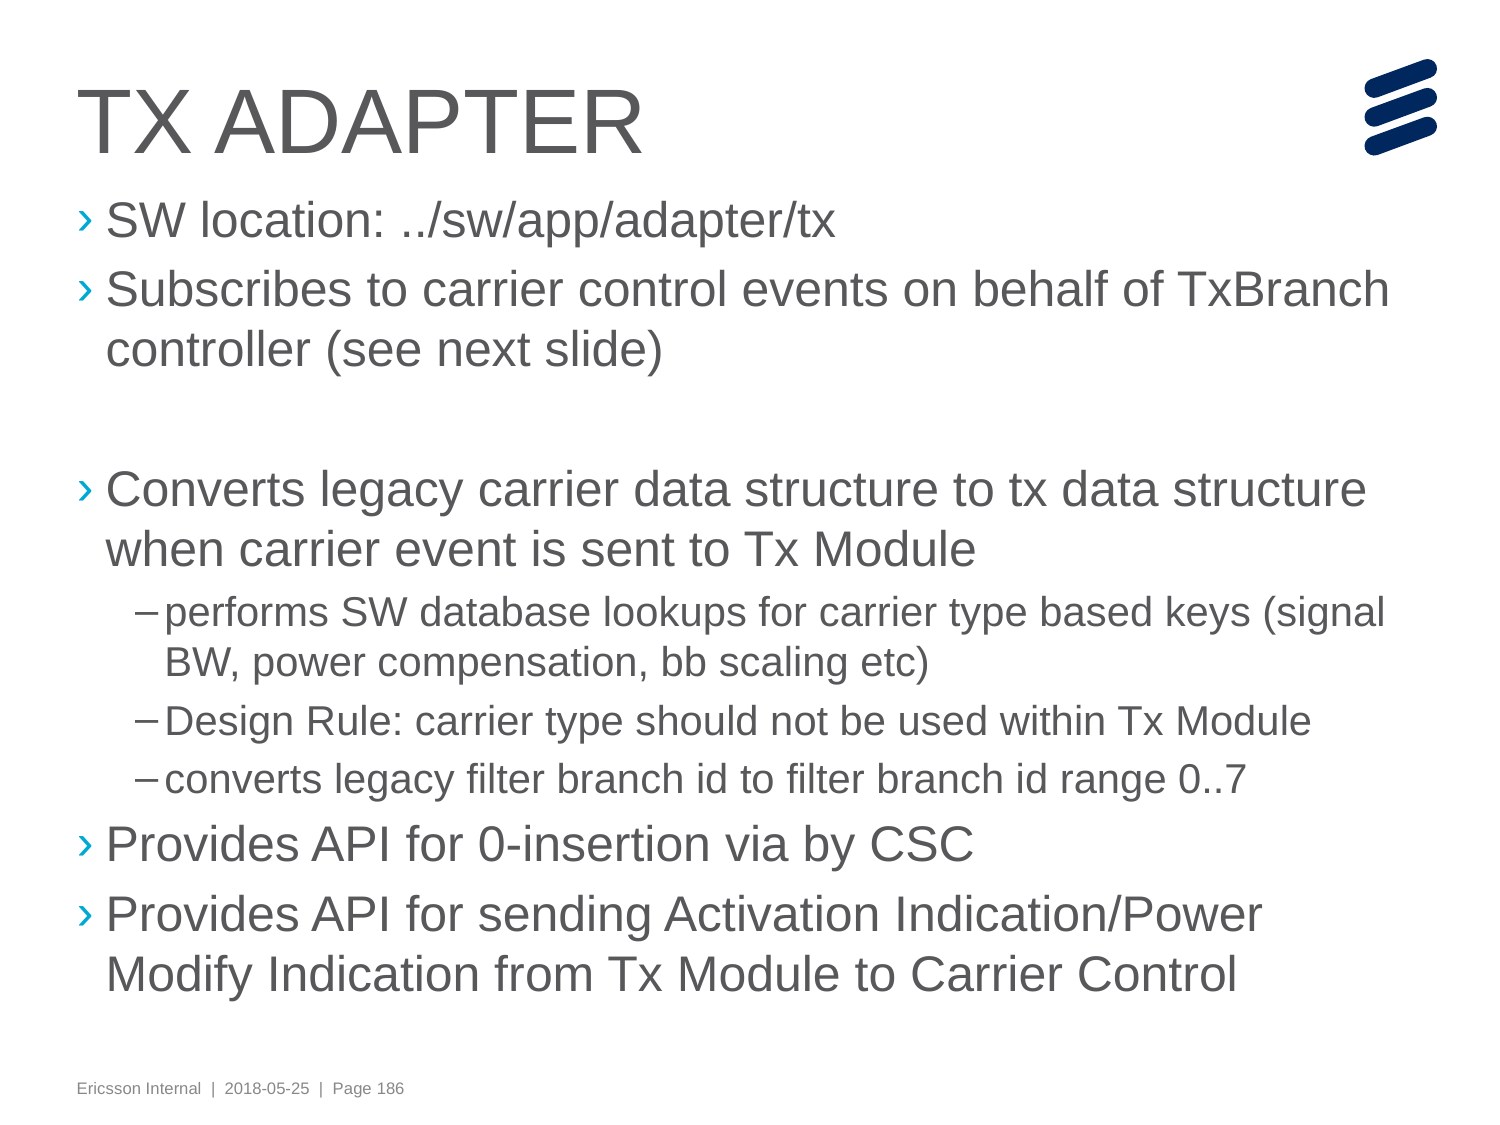

# TX ADAPTER
SW location: ../sw/app/adapter/tx
Subscribes to carrier control events on behalf of TxBranch controller (see next slide)

Converts legacy carrier data structure to tx data structure when carrier event is sent to Tx Module
performs SW database lookups for carrier type based keys (signal BW, power compensation, bb scaling etc)
Design Rule: carrier type should not be used within Tx Module
converts legacy filter branch id to filter branch id range 0..7
Provides API for 0-insertion via by CSC
Provides API for sending Activation Indication/Power Modify Indication from Tx Module to Carrier Control